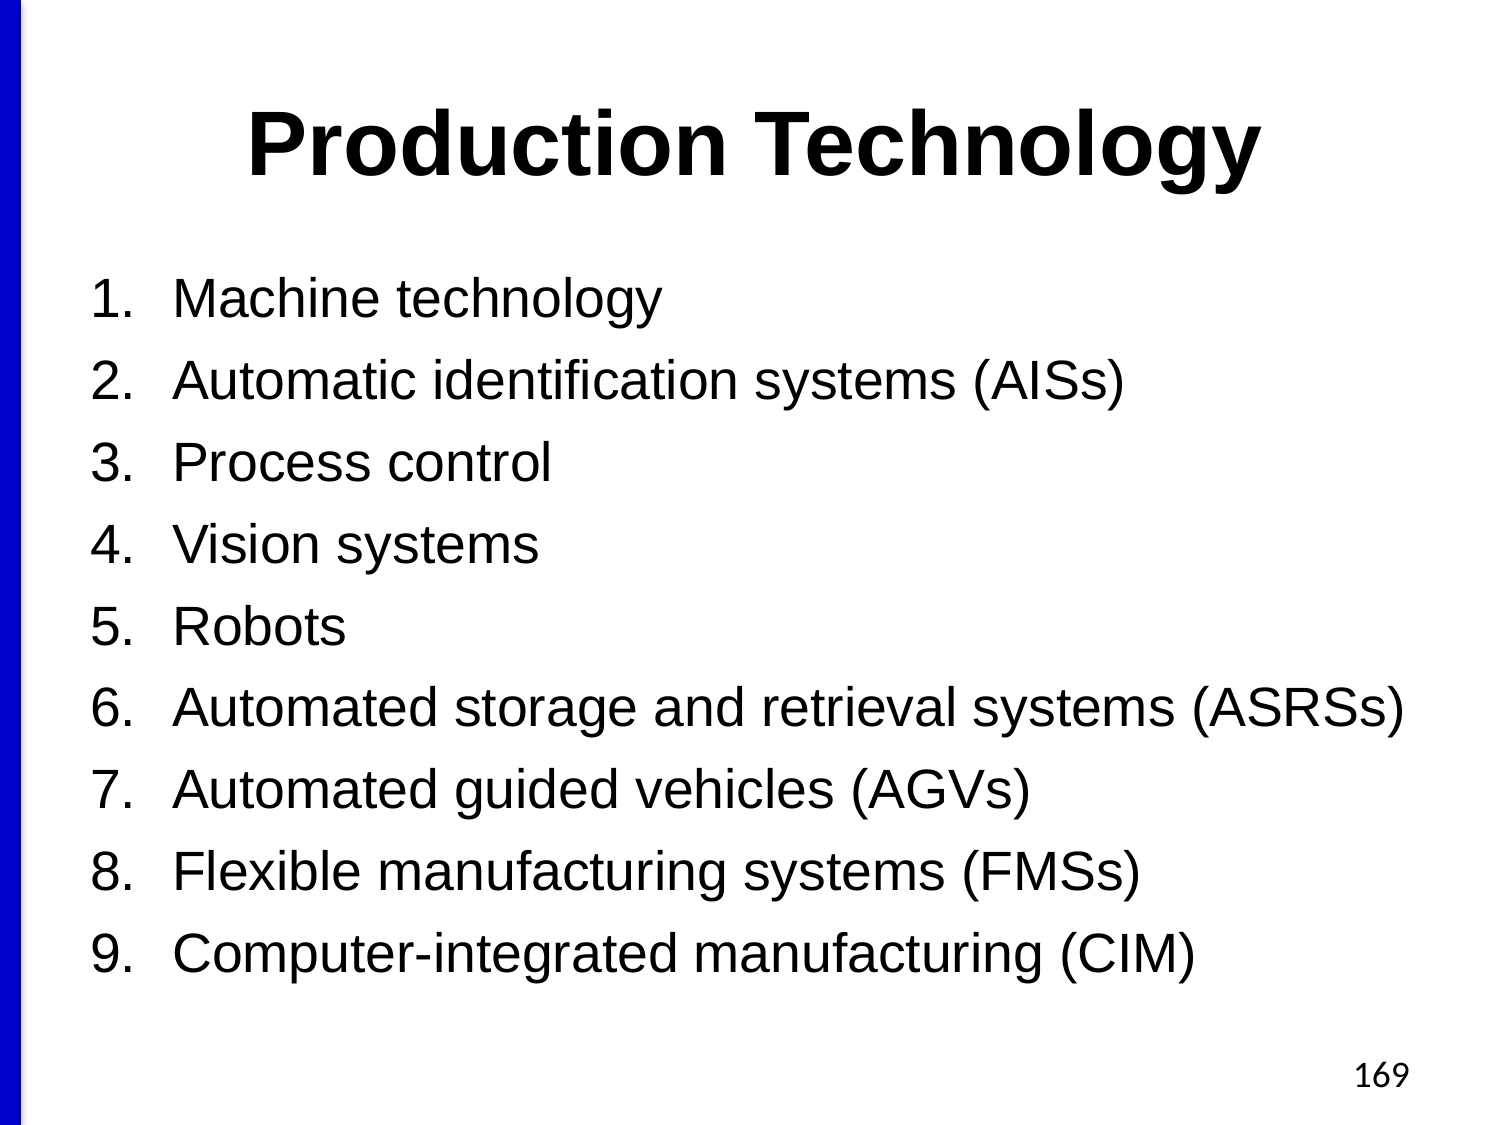

# Production Technology
Machine technology
Automatic identification systems (AISs)
Process control
Vision systems
Robots
Automated storage and retrieval systems (ASRSs)
Automated guided vehicles (AGVs)
Flexible manufacturing systems (FMSs)
Computer-integrated manufacturing (CIM)
169